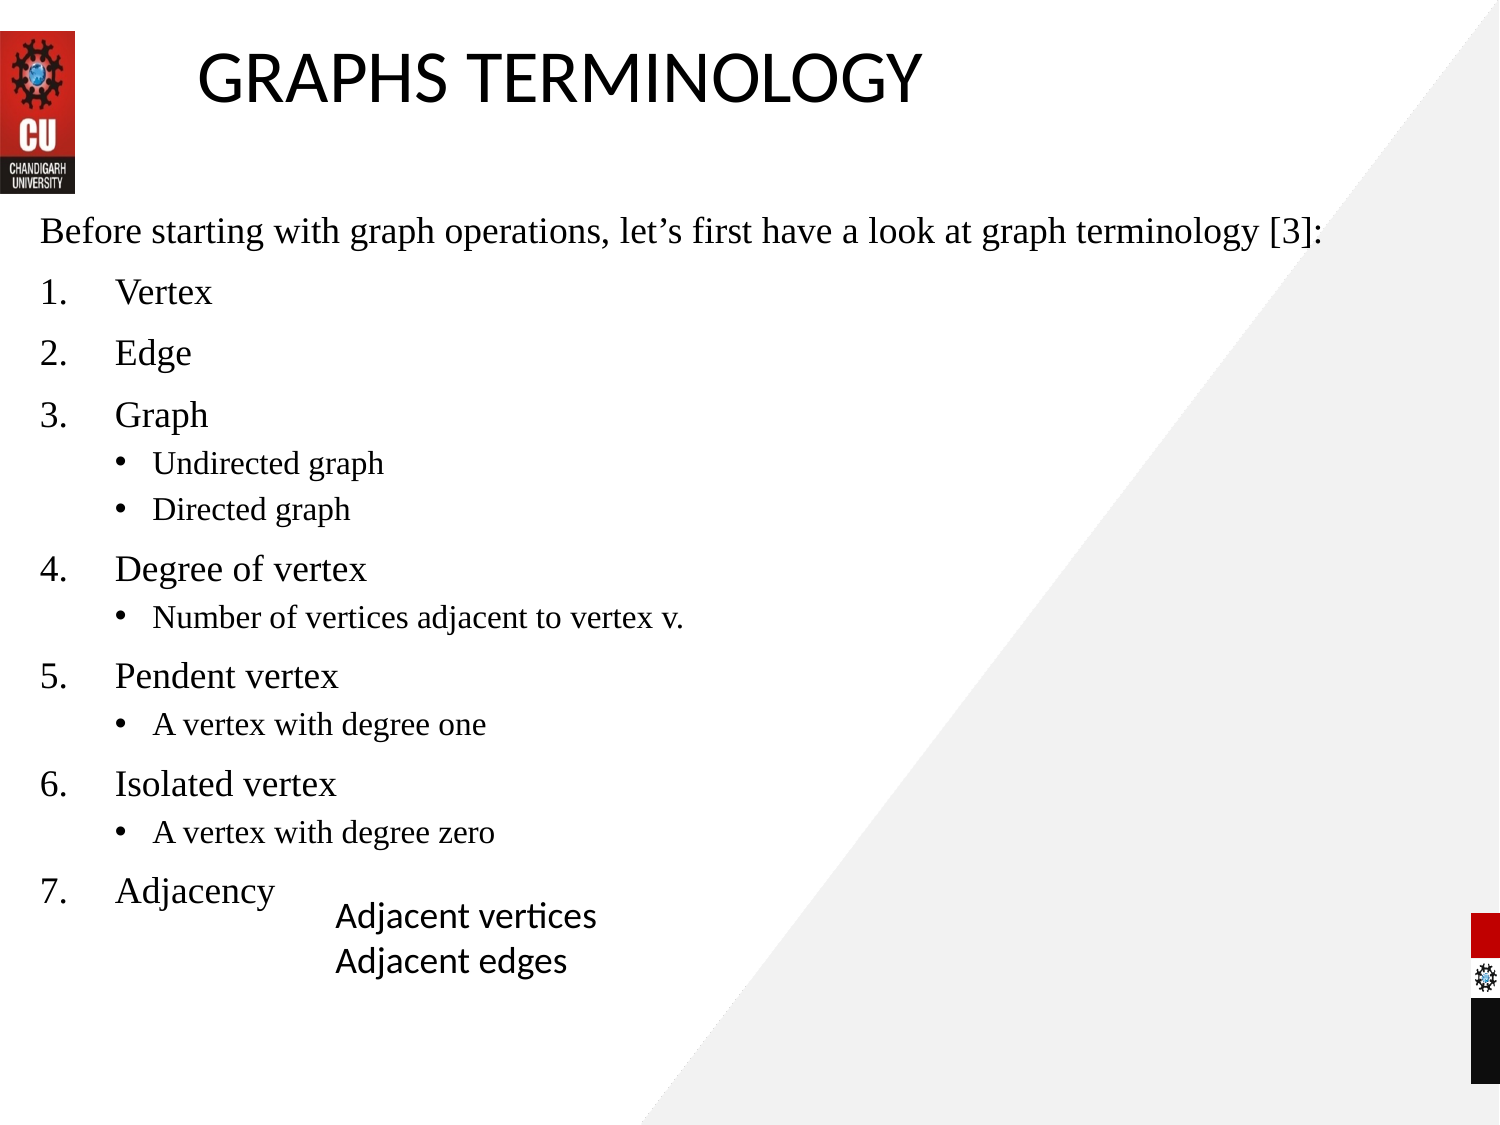

# GRAPHS TERMINOLOGY

Before starting with graph operations, let’s first have a look at graph terminology [3]:
Vertex
Edge
Graph
Undirected graph
Directed graph
Degree of vertex
Number of vertices adjacent to vertex v.
Pendent vertex
A vertex with degree one
Isolated vertex
A vertex with degree zero
Adjacency

Adjacent vertices
Adjacent edges